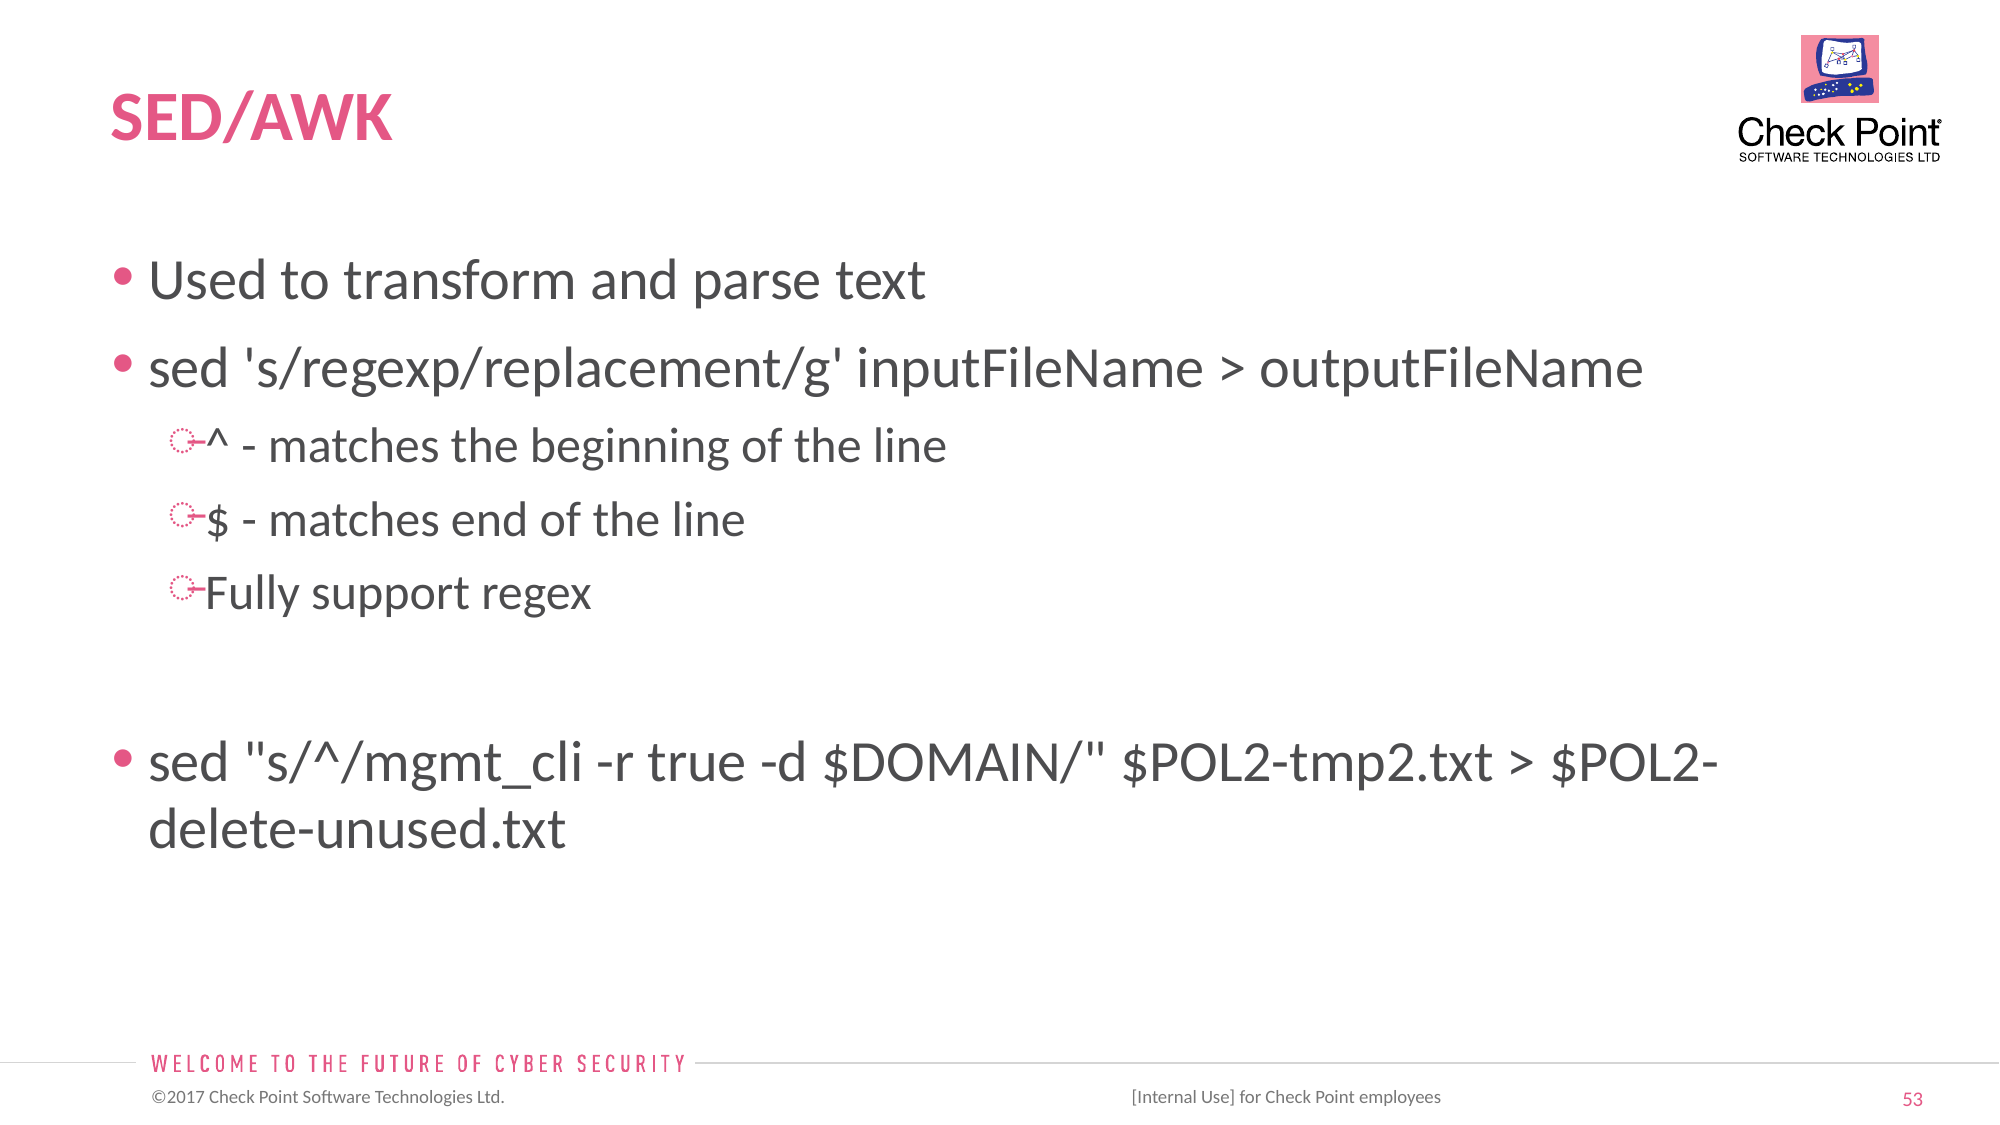

# SED/AWK
Used to transform and parse text
sed 's/regexp/replacement/g' inputFileName > outputFileName
^ - matches the beginning of the line
$ - matches end of the line
Fully support regex

sed "s/^/mgmt_cli -r true -d $DOMAIN/" $POL2-tmp2.txt > $POL2-delete-unused.txt
 [Internal Use] for Check Point employees​